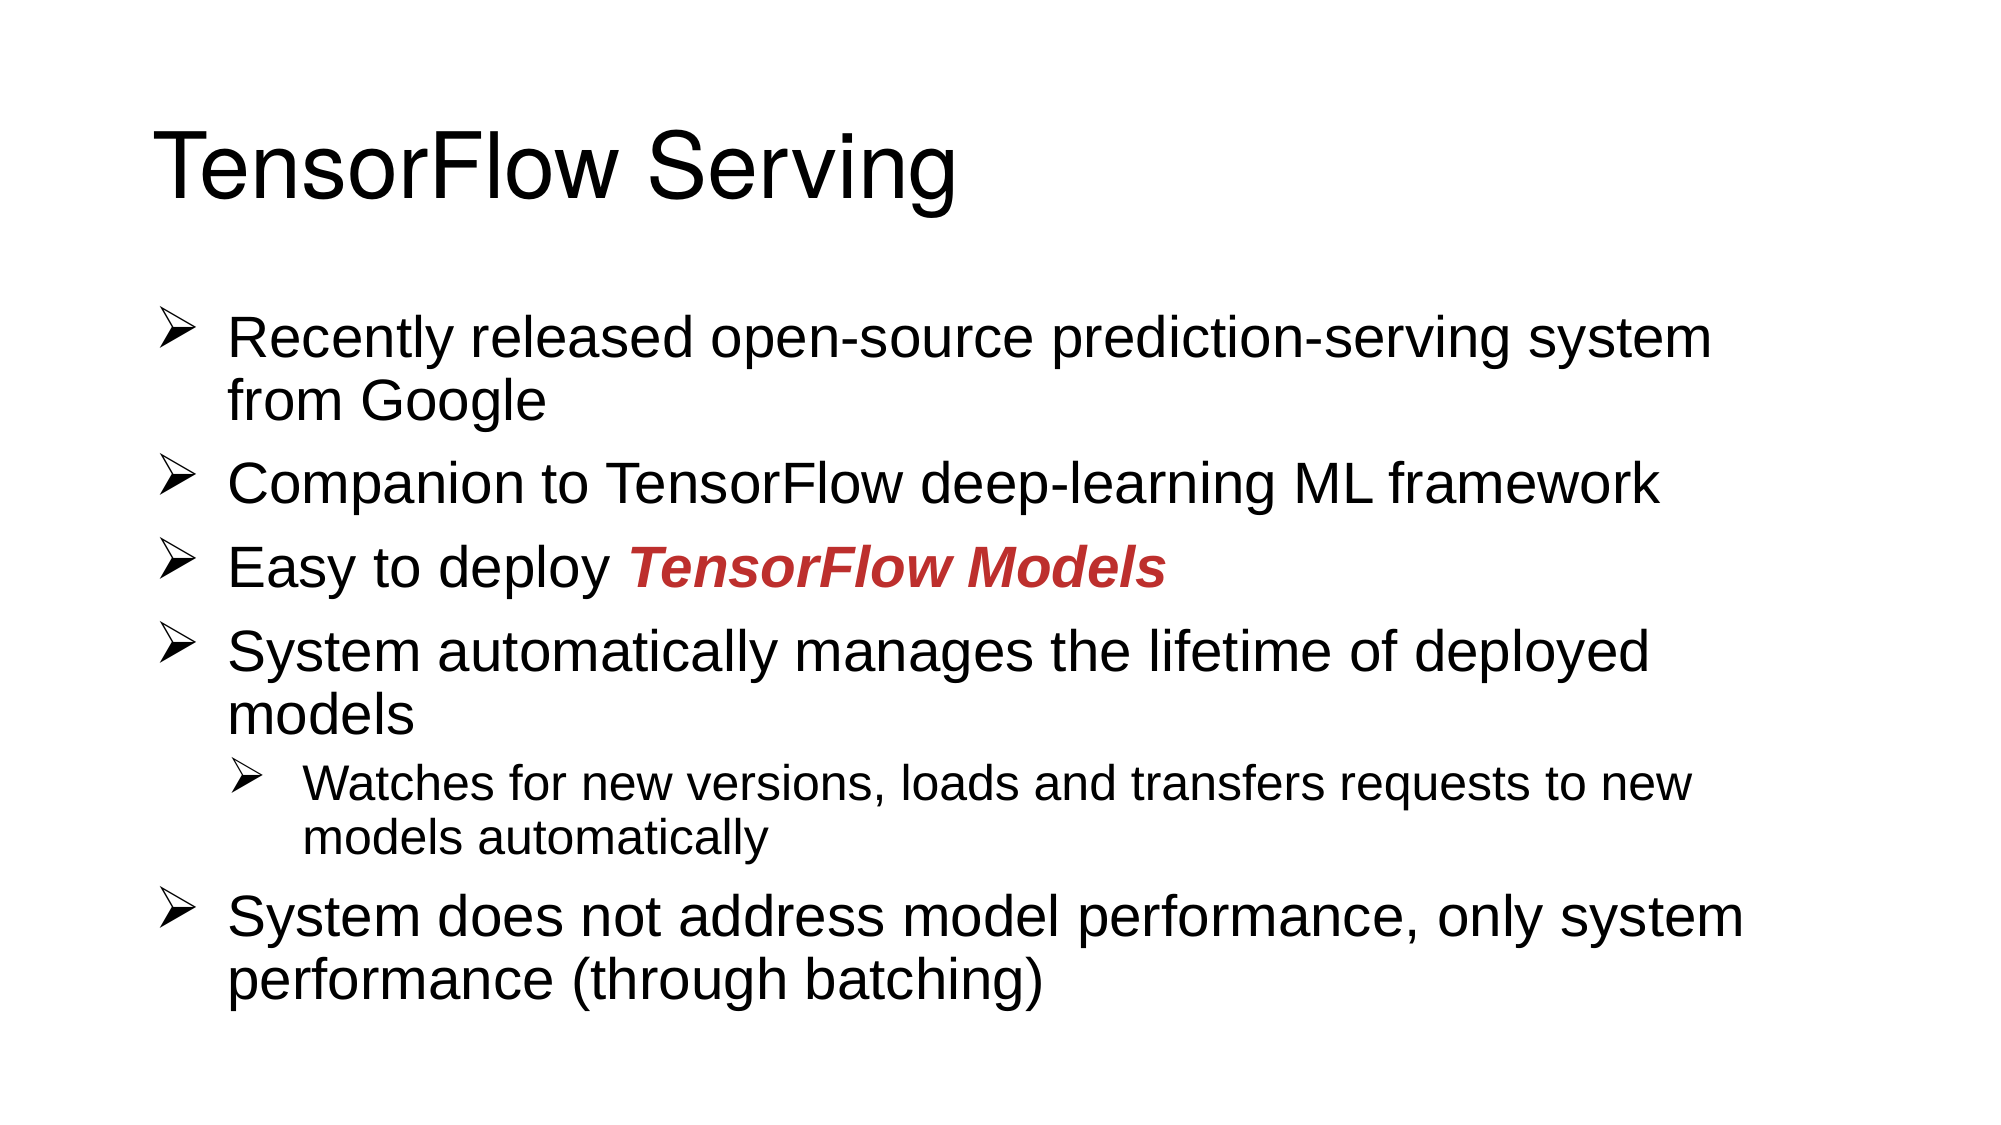

# TensorFlow Serving
Recently released open-source prediction-serving system from Google
Companion to TensorFlow deep-learning ML framework
Easy to deploy TensorFlow Models
System automatically manages the lifetime of deployed models
Watches for new versions, loads and transfers requests to new models automatically
System does not address model performance, only system performance (through batching)